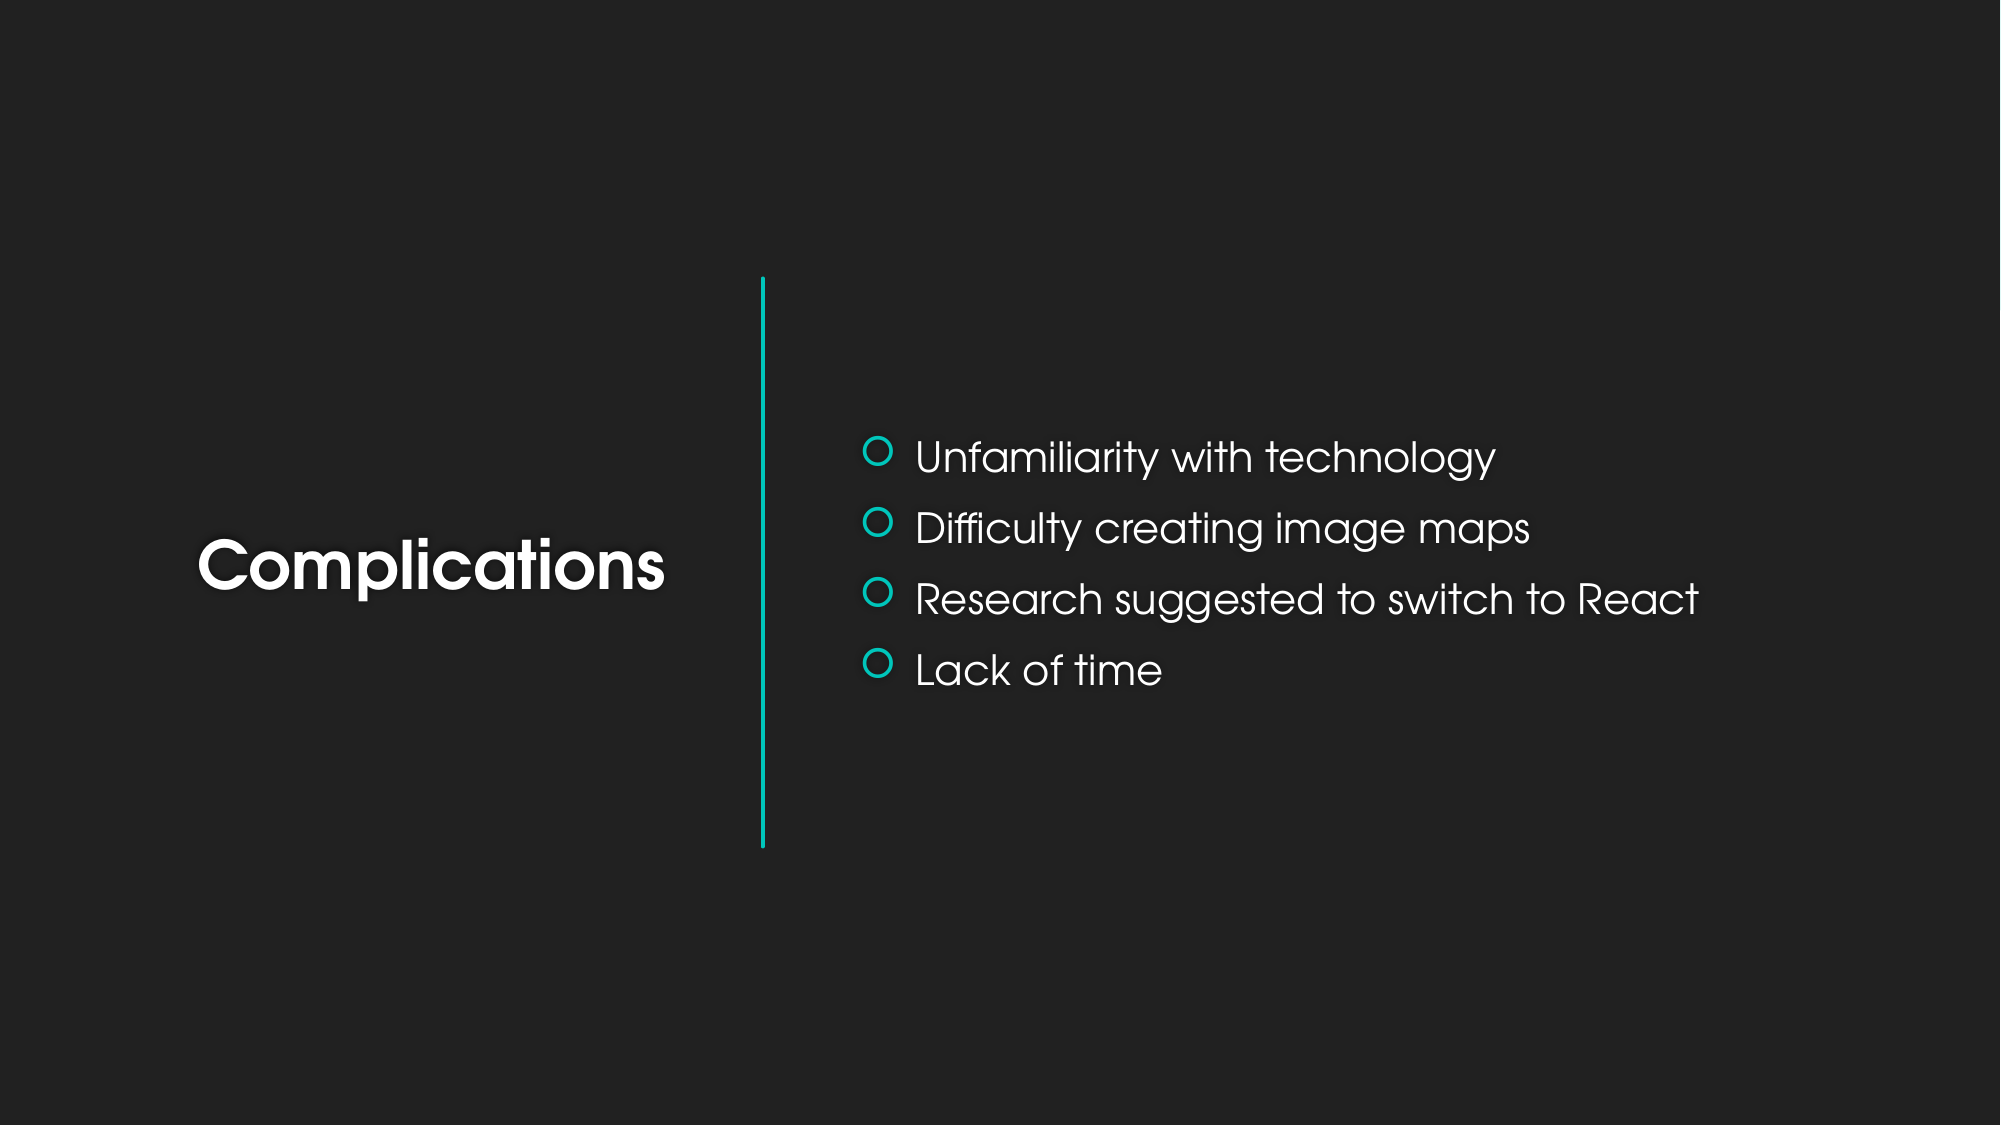

Unfamiliarity with technology
Difficulty creating image maps
Research suggested to switch to React
Lack of time
# Complications